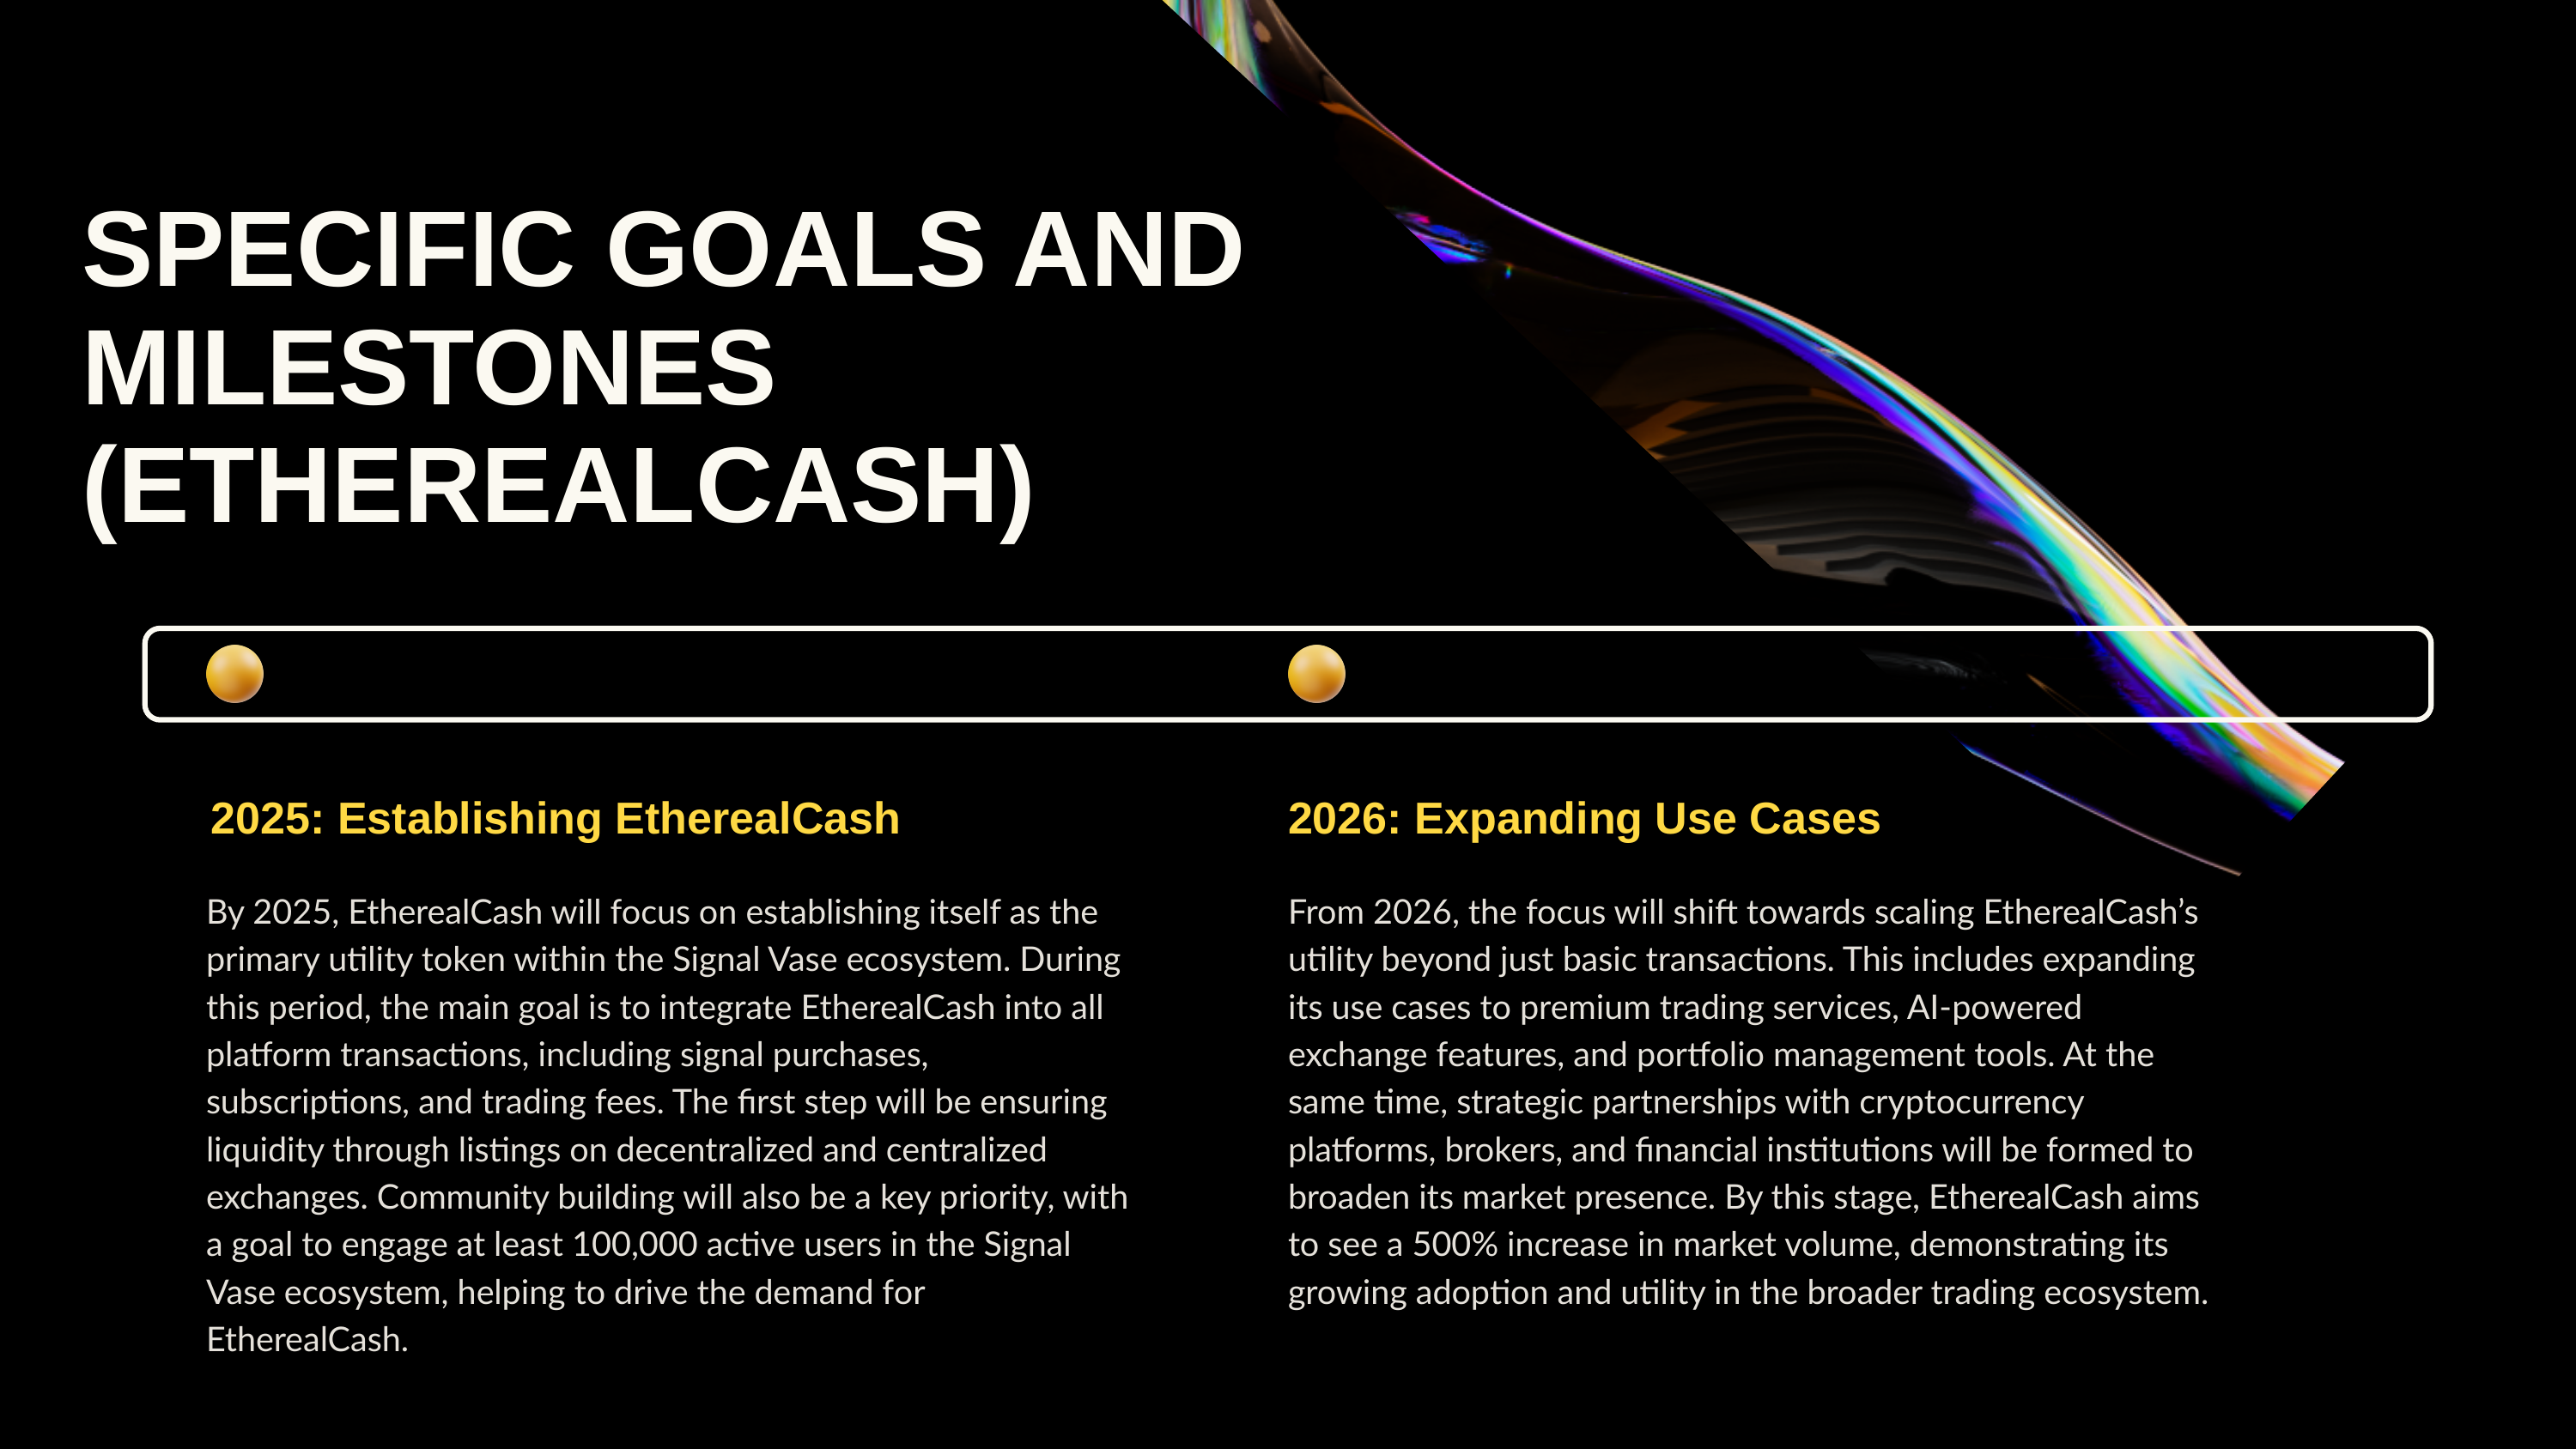

SPECIFIC GOALS AND MILESTONES (ETHEREALCASH)

2025: Establishing EtherealCash
2026: Expanding Use Cases
By 2025, EtherealCash will focus on establishing itself as the primary utility token within the Signal Vase ecosystem. During this period, the main goal is to integrate EtherealCash into all platform transactions, including signal purchases, subscriptions, and trading fees. The first step will be ensuring liquidity through listings on decentralized and centralized exchanges. Community building will also be a key priority, with a goal to engage at least 100,000 active users in the Signal Vase ecosystem, helping to drive the demand for EtherealCash.
From 2026, the focus will shift towards scaling EtherealCash’s utility beyond just basic transactions. This includes expanding its use cases to premium trading services, AI-powered exchange features, and portfolio management tools. At the same time, strategic partnerships with cryptocurrency platforms, brokers, and financial institutions will be formed to broaden its market presence. By this stage, EtherealCash aims to see a 500% increase in market volume, demonstrating its growing adoption and utility in the broader trading ecosystem.